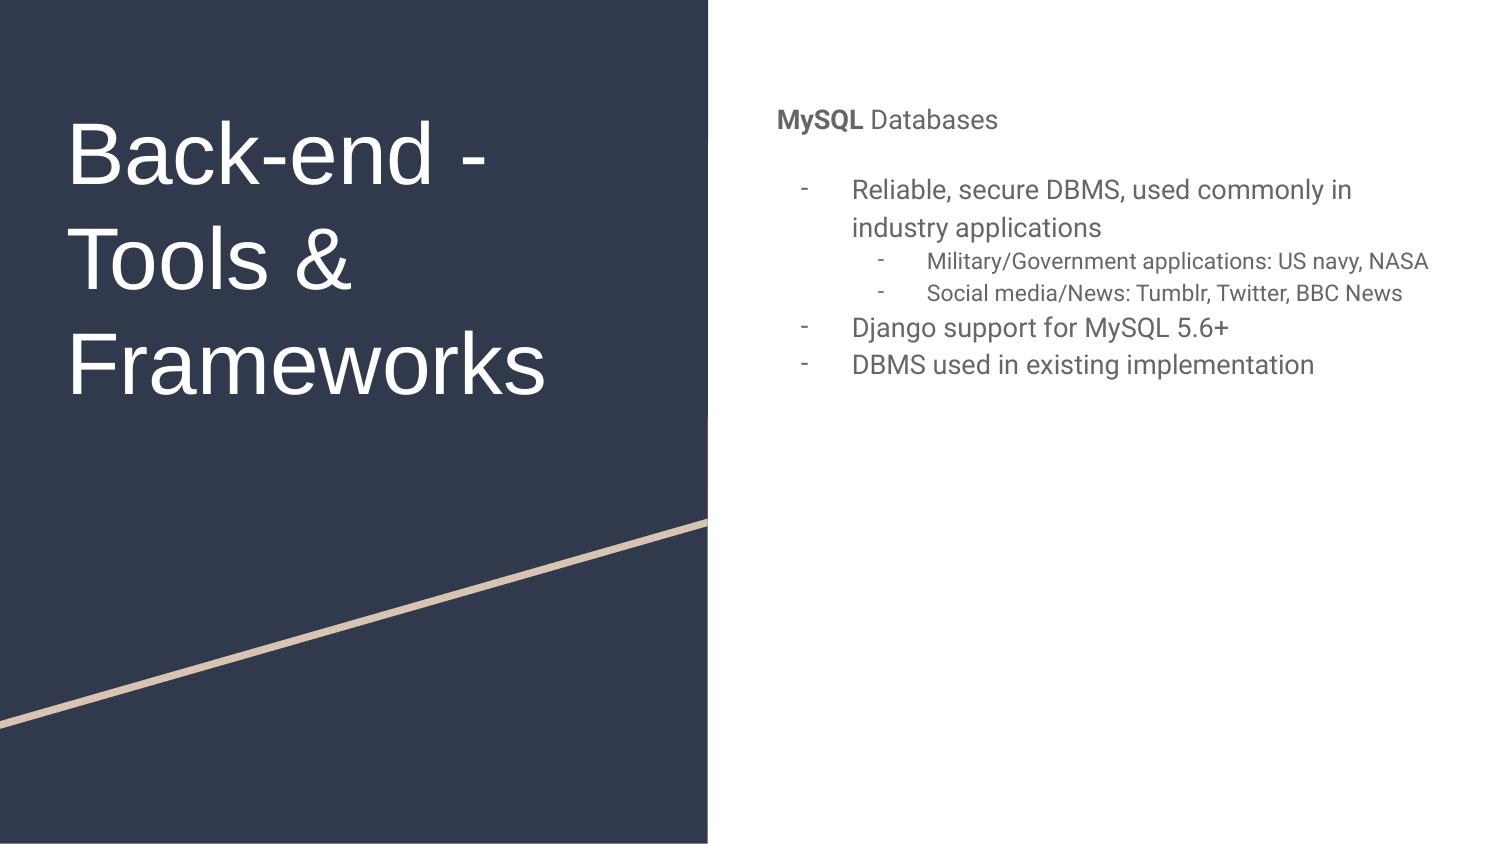

# Back-end - Tools & Frameworks
MySQL Databases
Reliable, secure DBMS, used commonly in industry applications
Military/Government applications: US navy, NASA
Social media/News: Tumblr, Twitter, BBC News
Django support for MySQL 5.6+
DBMS used in existing implementation